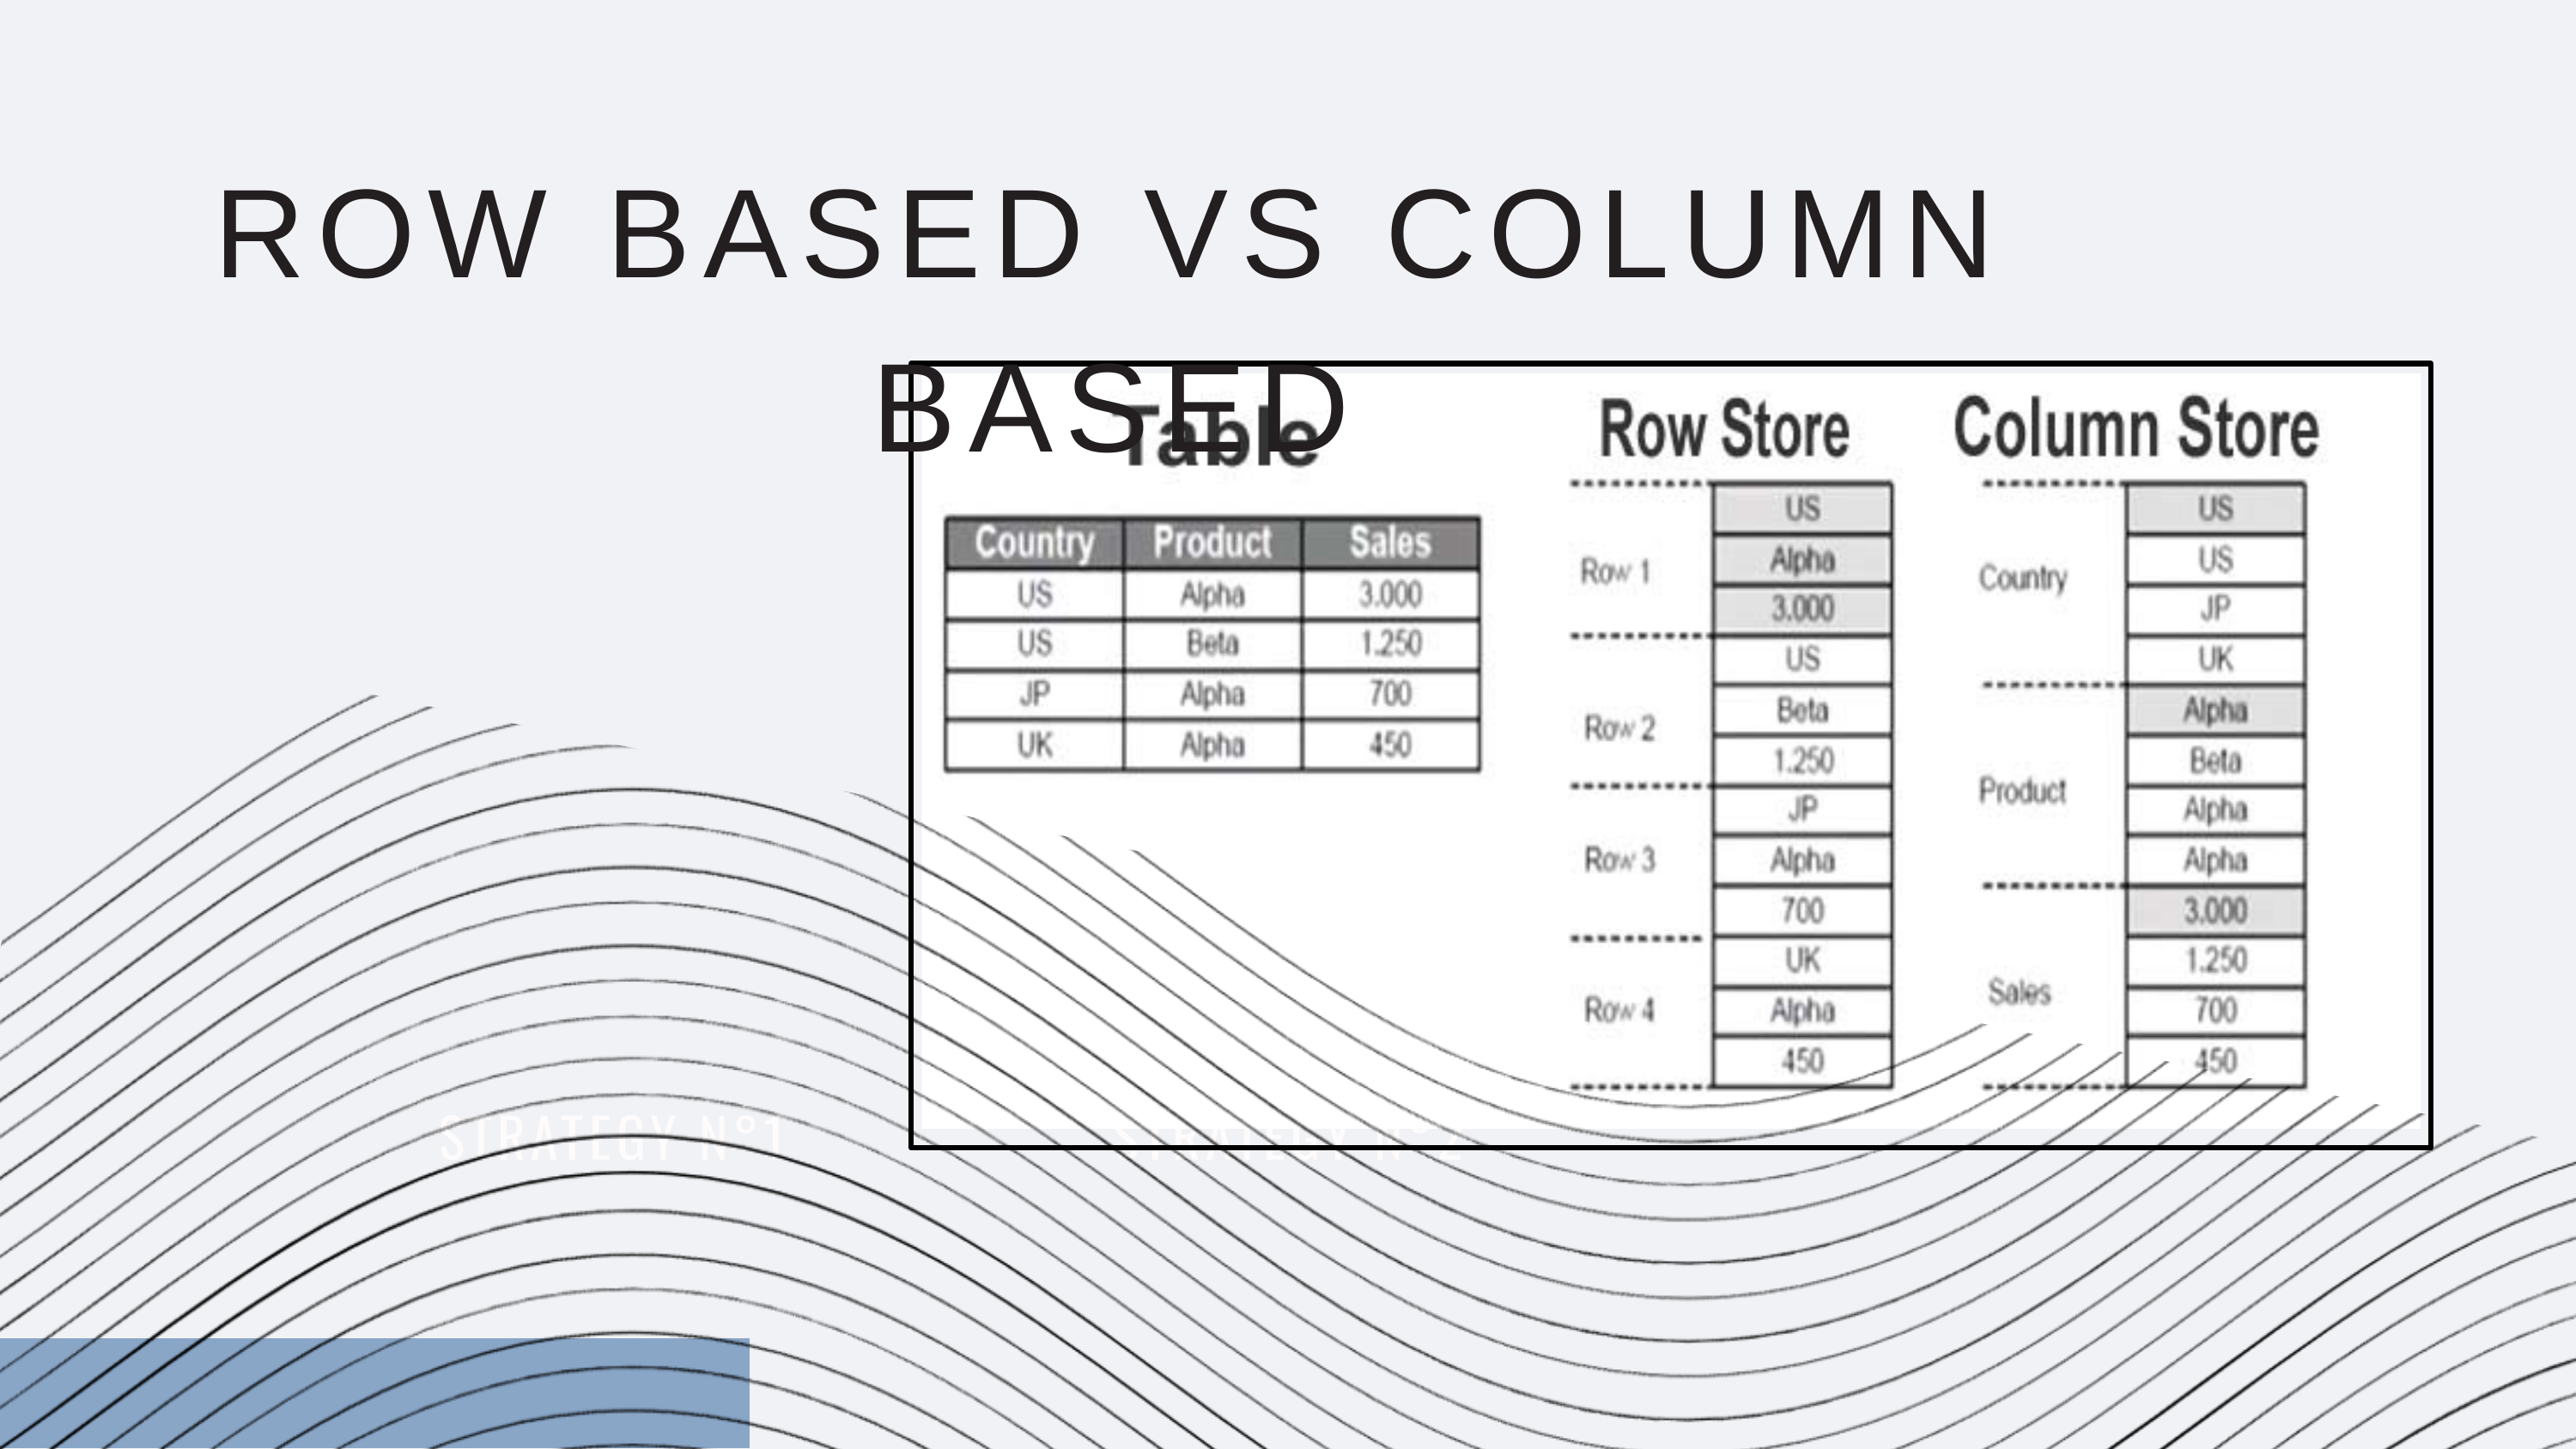

ROW BASED VS COLUMN BASED

STRATEGY N°1
STRATEGY N°2